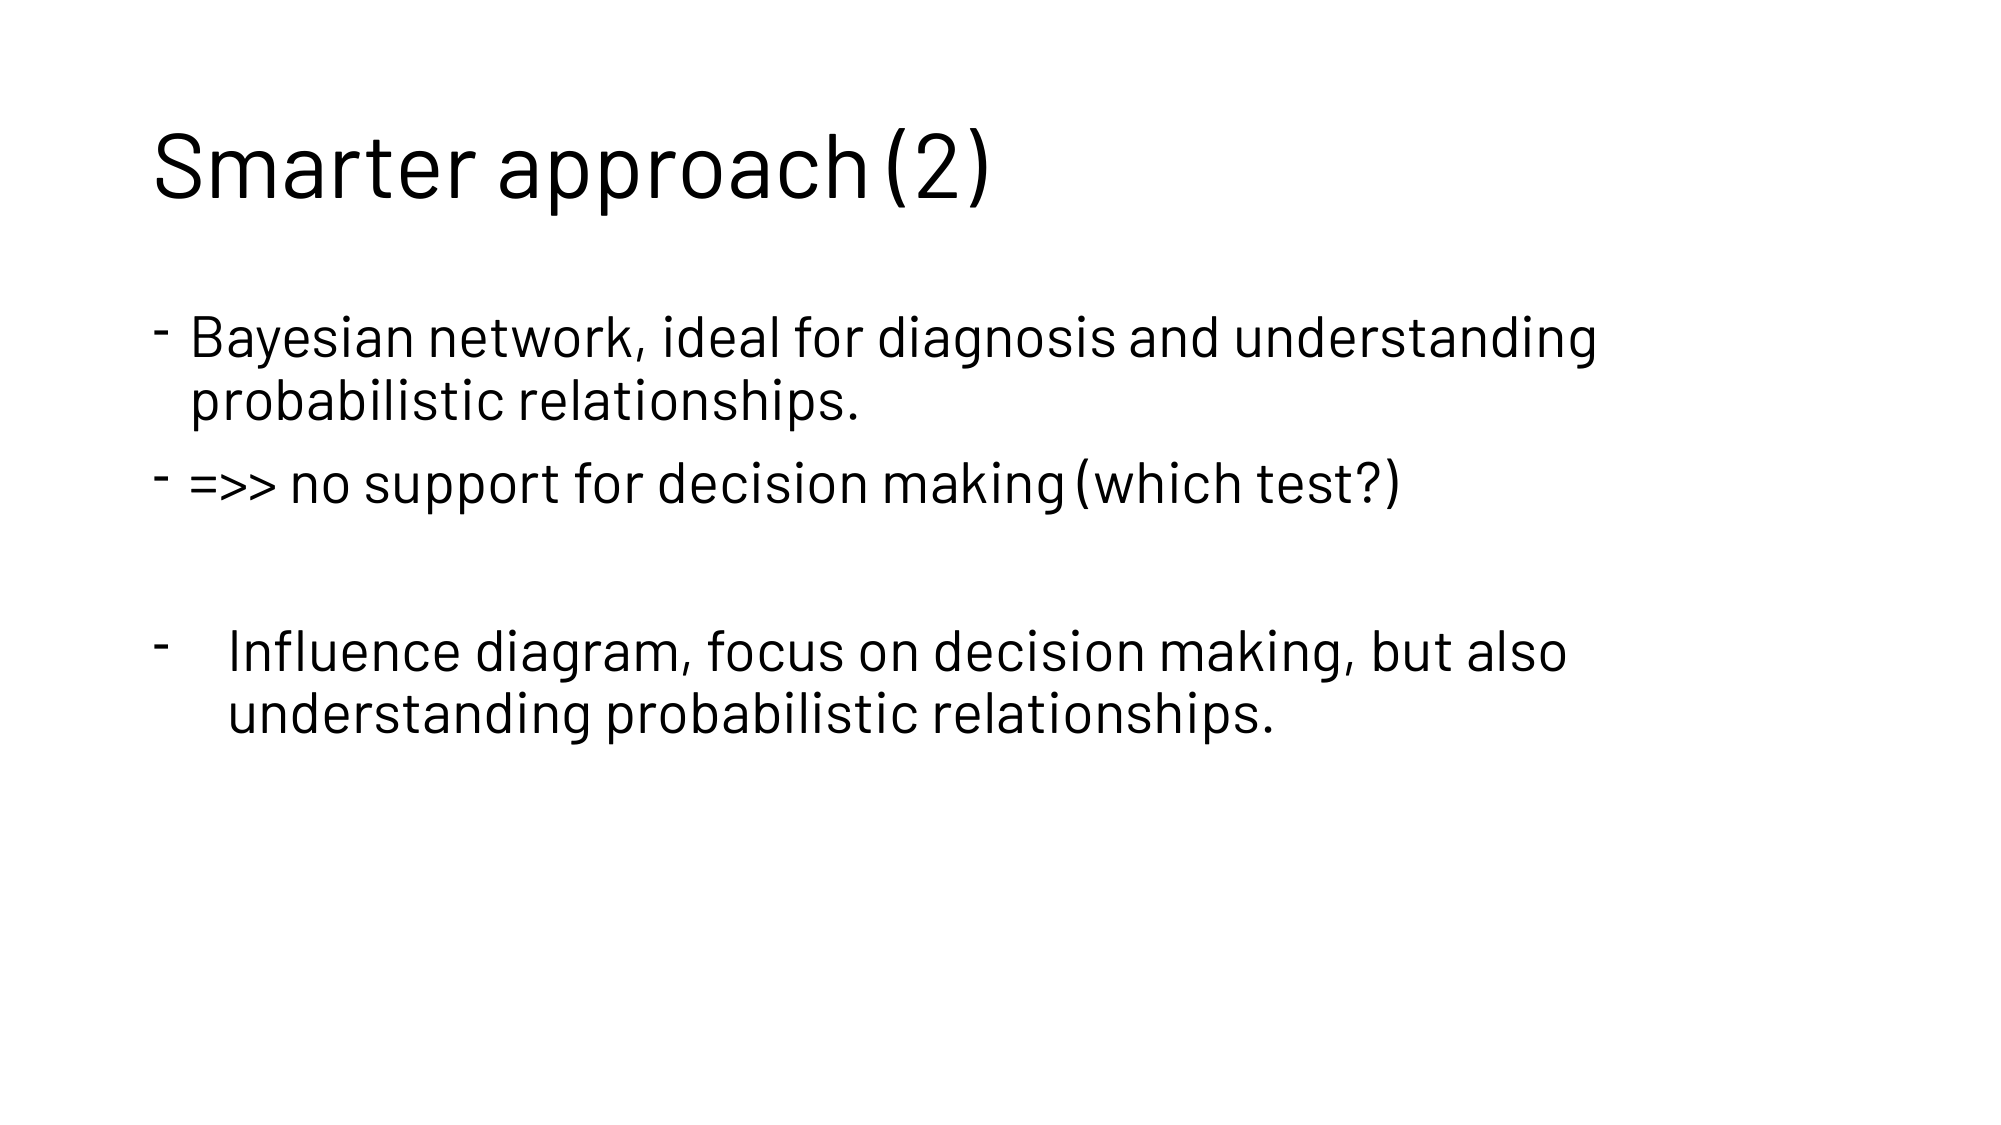

# Smarter approach (2)
Bayesian network, ideal for diagnosis and understanding probabilistic relationships.
=>> no support for decision making (which test?)

Influence diagram, focus on decision making, but also understanding probabilistic relationships.